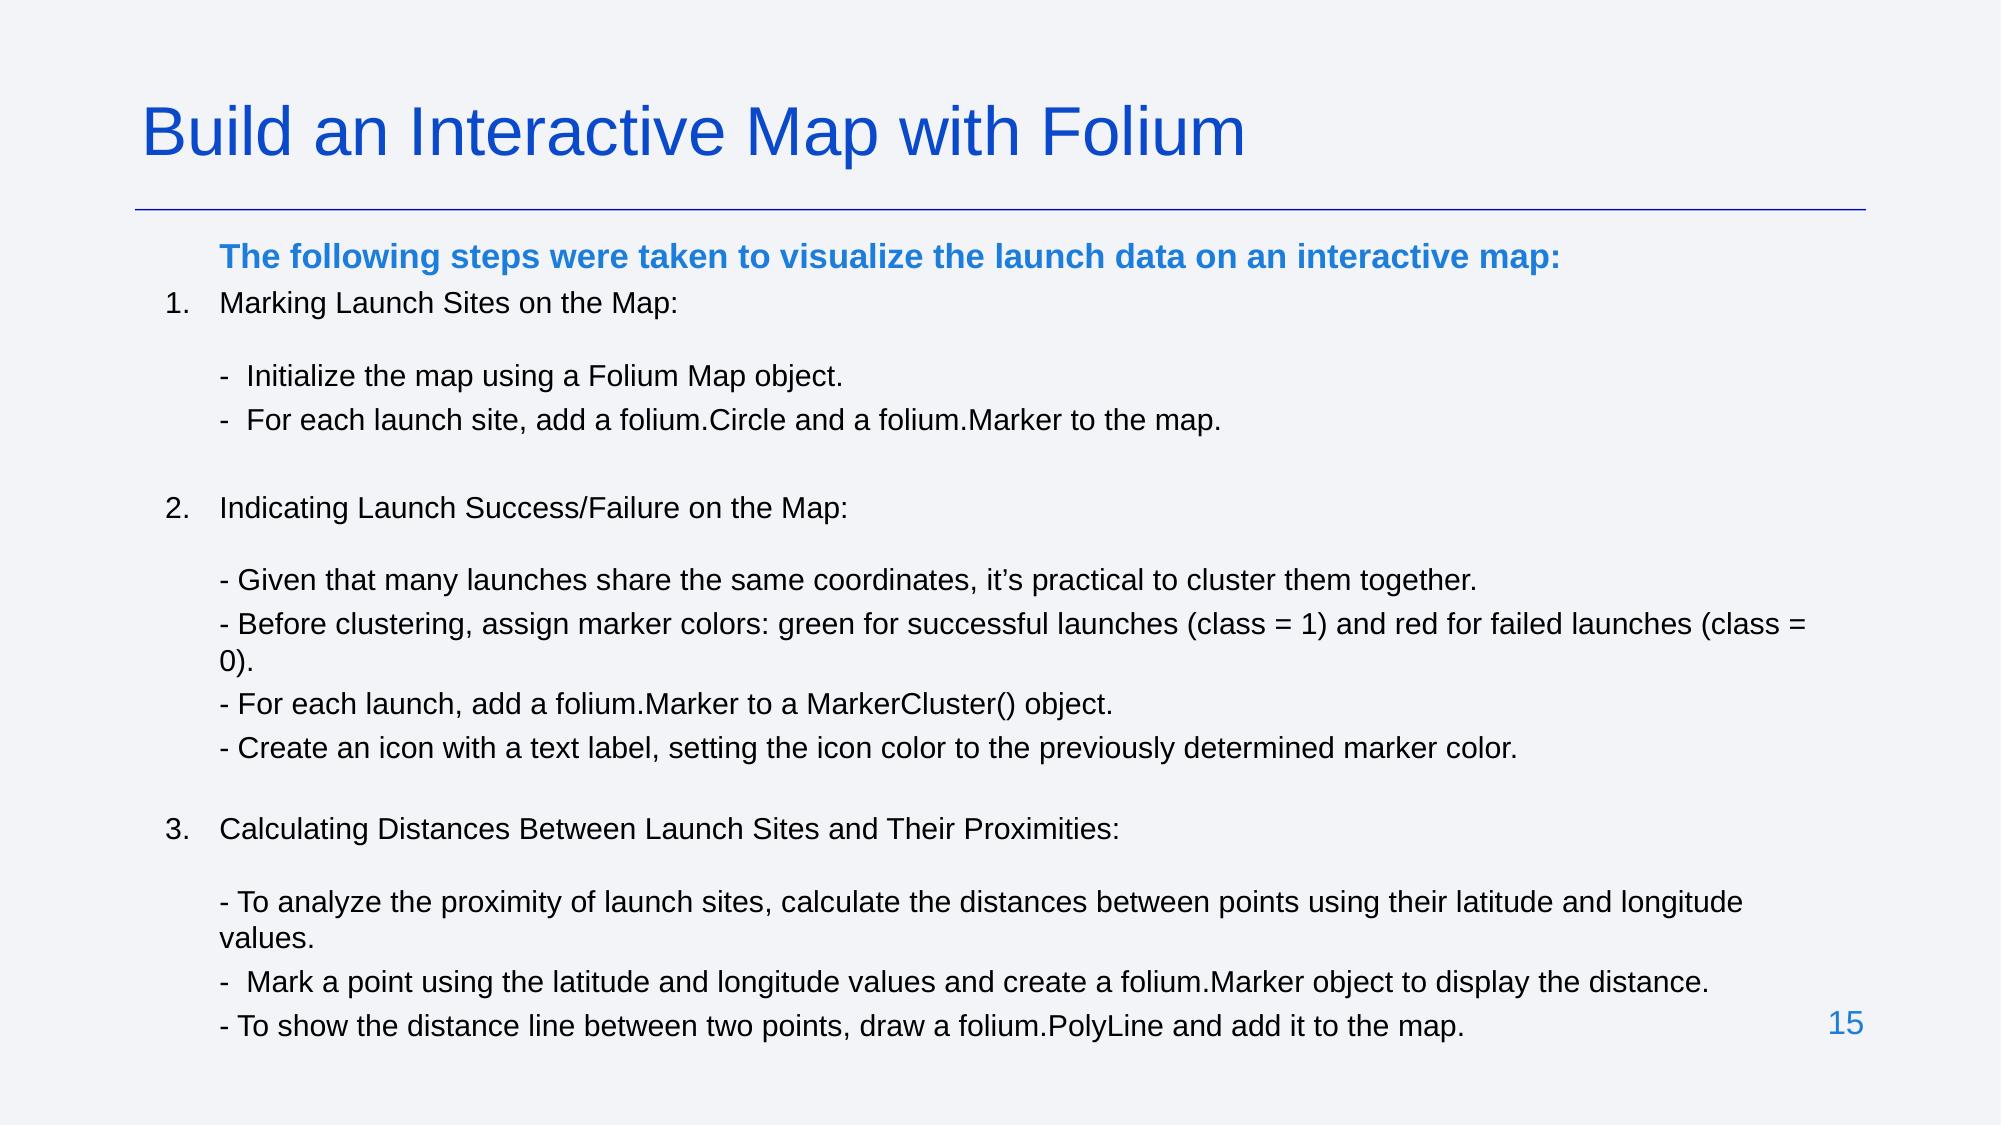

Build an Interactive Map with Folium
The following steps were taken to visualize the launch data on an interactive map:
Marking Launch Sites on the Map:
-  Initialize the map using a Folium Map object.
-  For each launch site, add a folium.Circle and a folium.Marker to the map.

Indicating Launch Success/Failure on the Map:
- Given that many launches share the same coordinates, it’s practical to cluster them together.
- Before clustering, assign marker colors: green for successful launches (class = 1) and red for failed launches (class = 0).
- For each launch, add a folium.Marker to a MarkerCluster() object.
- Create an icon with a text label, setting the icon color to the previously determined marker color.
Calculating Distances Between Launch Sites and Their Proximities:
- To analyze the proximity of launch sites, calculate the distances between points using their latitude and longitude values.
-  Mark a point using the latitude and longitude values and create a folium.Marker object to display the distance.
- To show the distance line between two points, draw a folium.PolyLine and add it to the map.

15